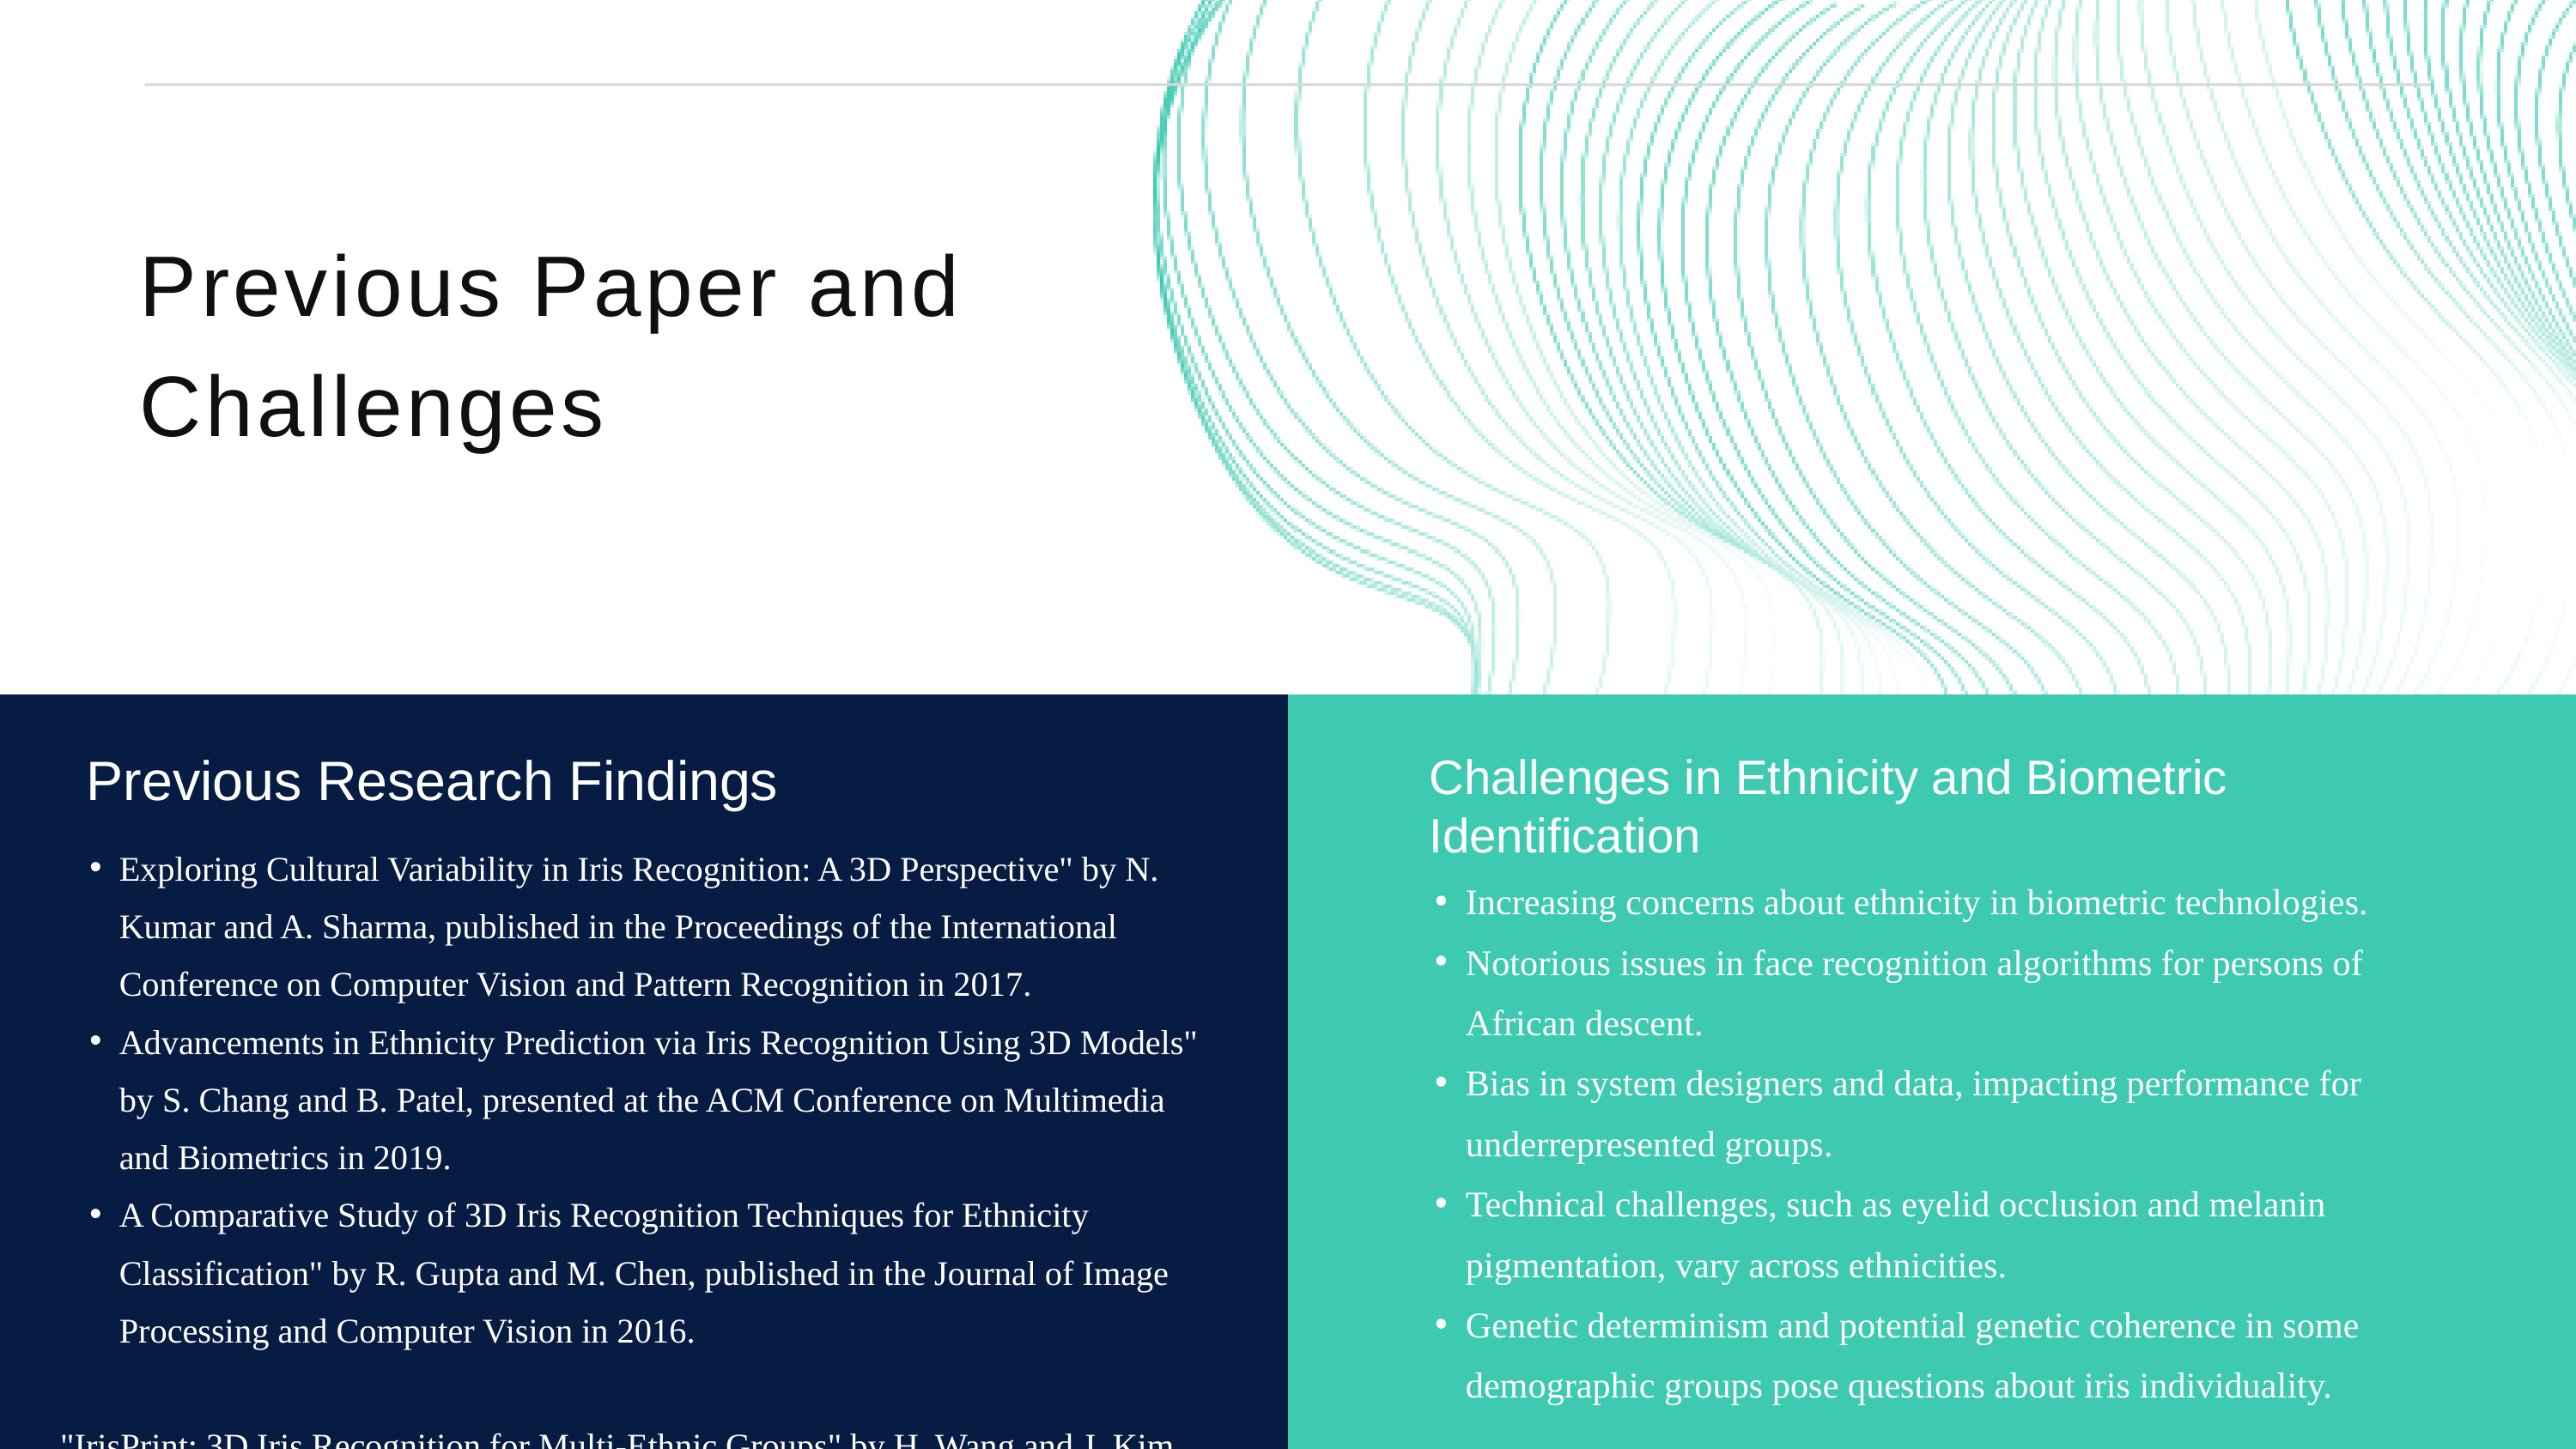

Previous Paper and Challenges

Previous Research Findings
Challenges in Ethnicity and Biometric Identification
Exploring Cultural Variability in Iris Recognition: A 3D Perspective" by N. Kumar and A. Sharma, published in the Proceedings of the International Conference on Computer Vision and Pattern Recognition in 2017.
Advancements in Ethnicity Prediction via Iris Recognition Using 3D Models" by S. Chang and B. Patel, presented at the ACM Conference on Multimedia and Biometrics in 2019.
A Comparative Study of 3D Iris Recognition Techniques for Ethnicity Classification" by R. Gupta and M. Chen, published in the Journal of Image Processing and Computer Vision in 2016.

"IrisPrint: 3D Iris Recognition for Multi-Ethnic Groups" by H. Wang and J. Kim, presented at the International Conference on Biometrics and Identity Management in 2020.
Increasing concerns about ethnicity in biometric technologies.
Notorious issues in face recognition algorithms for persons of African descent.
Bias in system designers and data, impacting performance for underrepresented groups.
Technical challenges, such as eyelid occlusion and melanin pigmentation, vary across ethnicities.
Genetic determinism and potential genetic coherence in some demographic groups pose questions about iris individuality.